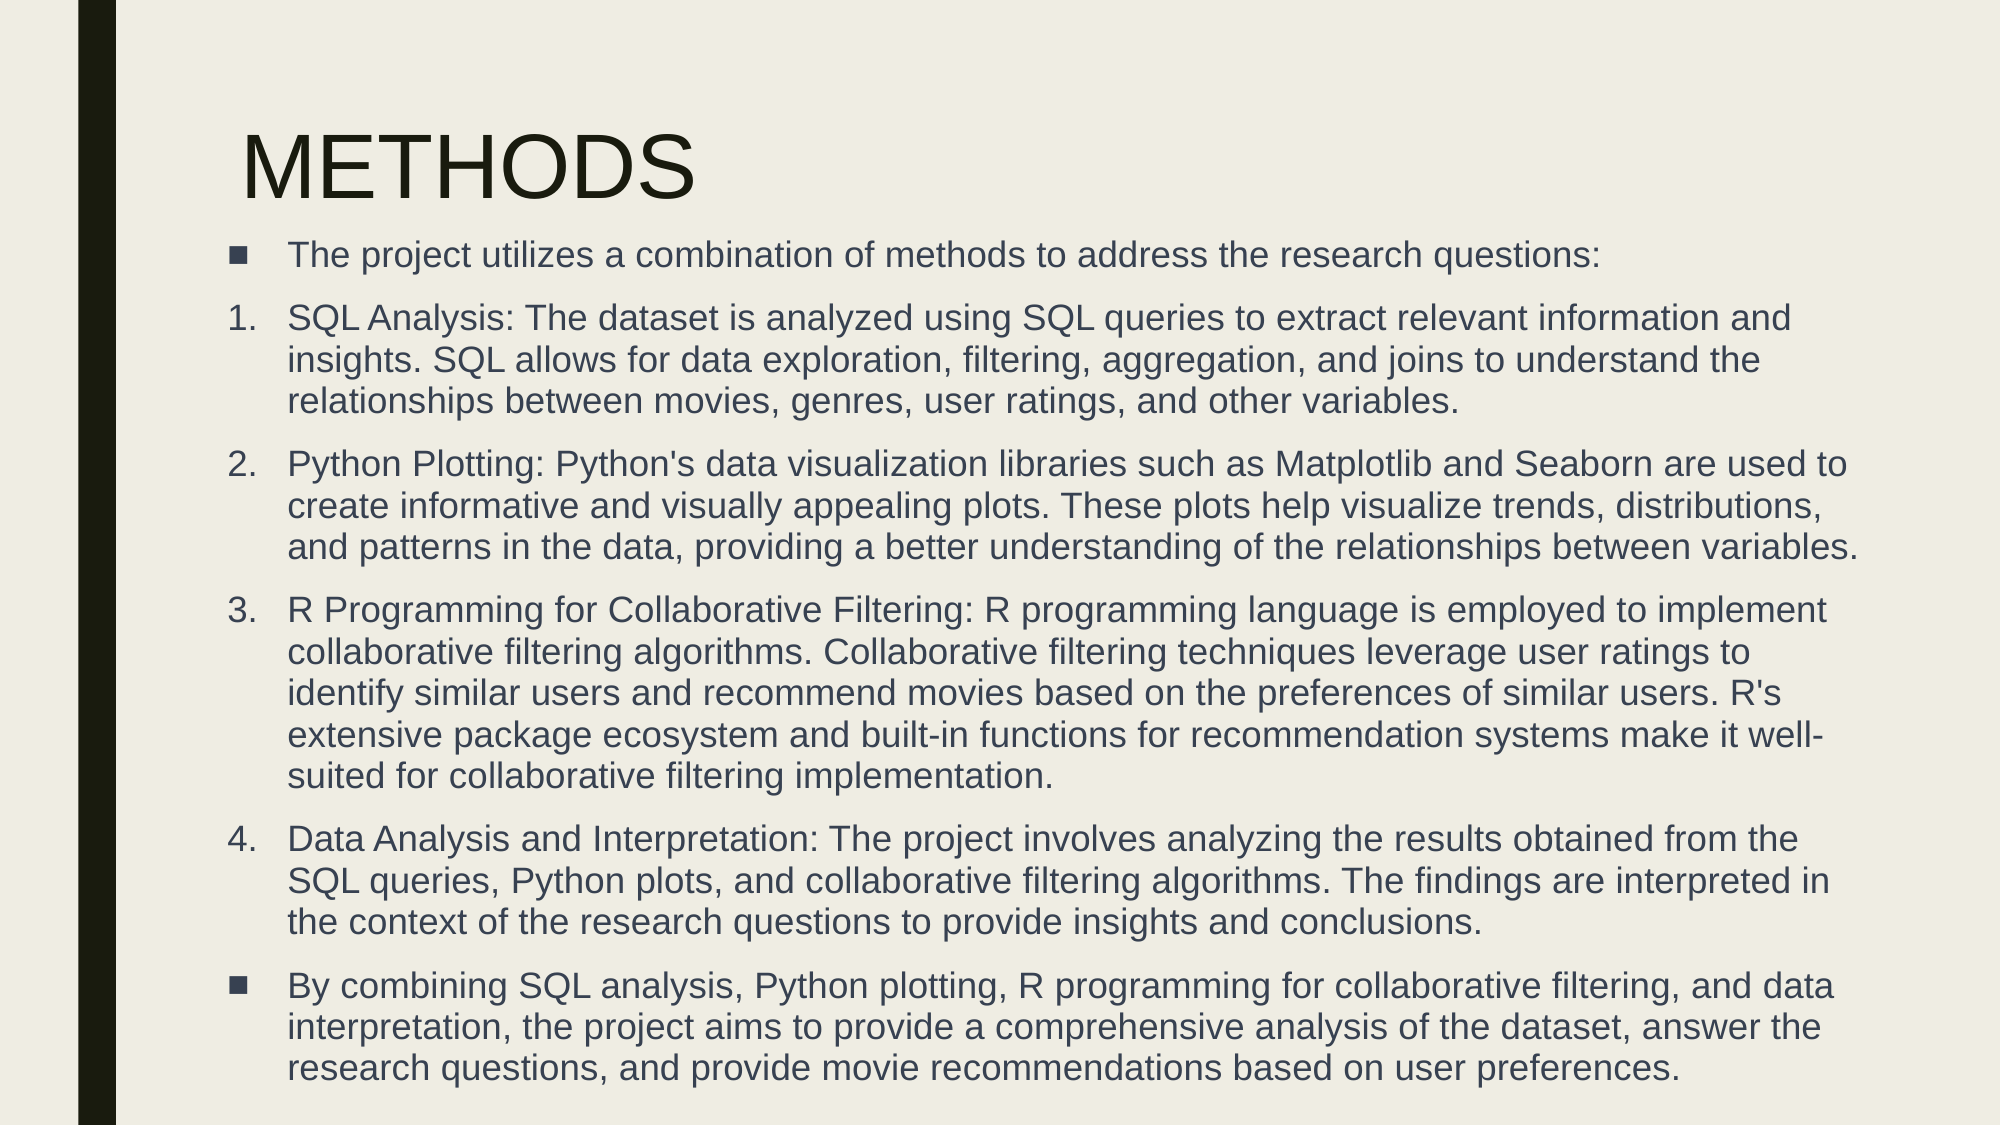

# METHODS
The project utilizes a combination of methods to address the research questions:
SQL Analysis: The dataset is analyzed using SQL queries to extract relevant information and insights. SQL allows for data exploration, filtering, aggregation, and joins to understand the relationships between movies, genres, user ratings, and other variables.
Python Plotting: Python's data visualization libraries such as Matplotlib and Seaborn are used to create informative and visually appealing plots. These plots help visualize trends, distributions, and patterns in the data, providing a better understanding of the relationships between variables.
R Programming for Collaborative Filtering: R programming language is employed to implement collaborative filtering algorithms. Collaborative filtering techniques leverage user ratings to identify similar users and recommend movies based on the preferences of similar users. R's extensive package ecosystem and built-in functions for recommendation systems make it well-suited for collaborative filtering implementation.
Data Analysis and Interpretation: The project involves analyzing the results obtained from the SQL queries, Python plots, and collaborative filtering algorithms. The findings are interpreted in the context of the research questions to provide insights and conclusions.
By combining SQL analysis, Python plotting, R programming for collaborative filtering, and data interpretation, the project aims to provide a comprehensive analysis of the dataset, answer the research questions, and provide movie recommendations based on user preferences.